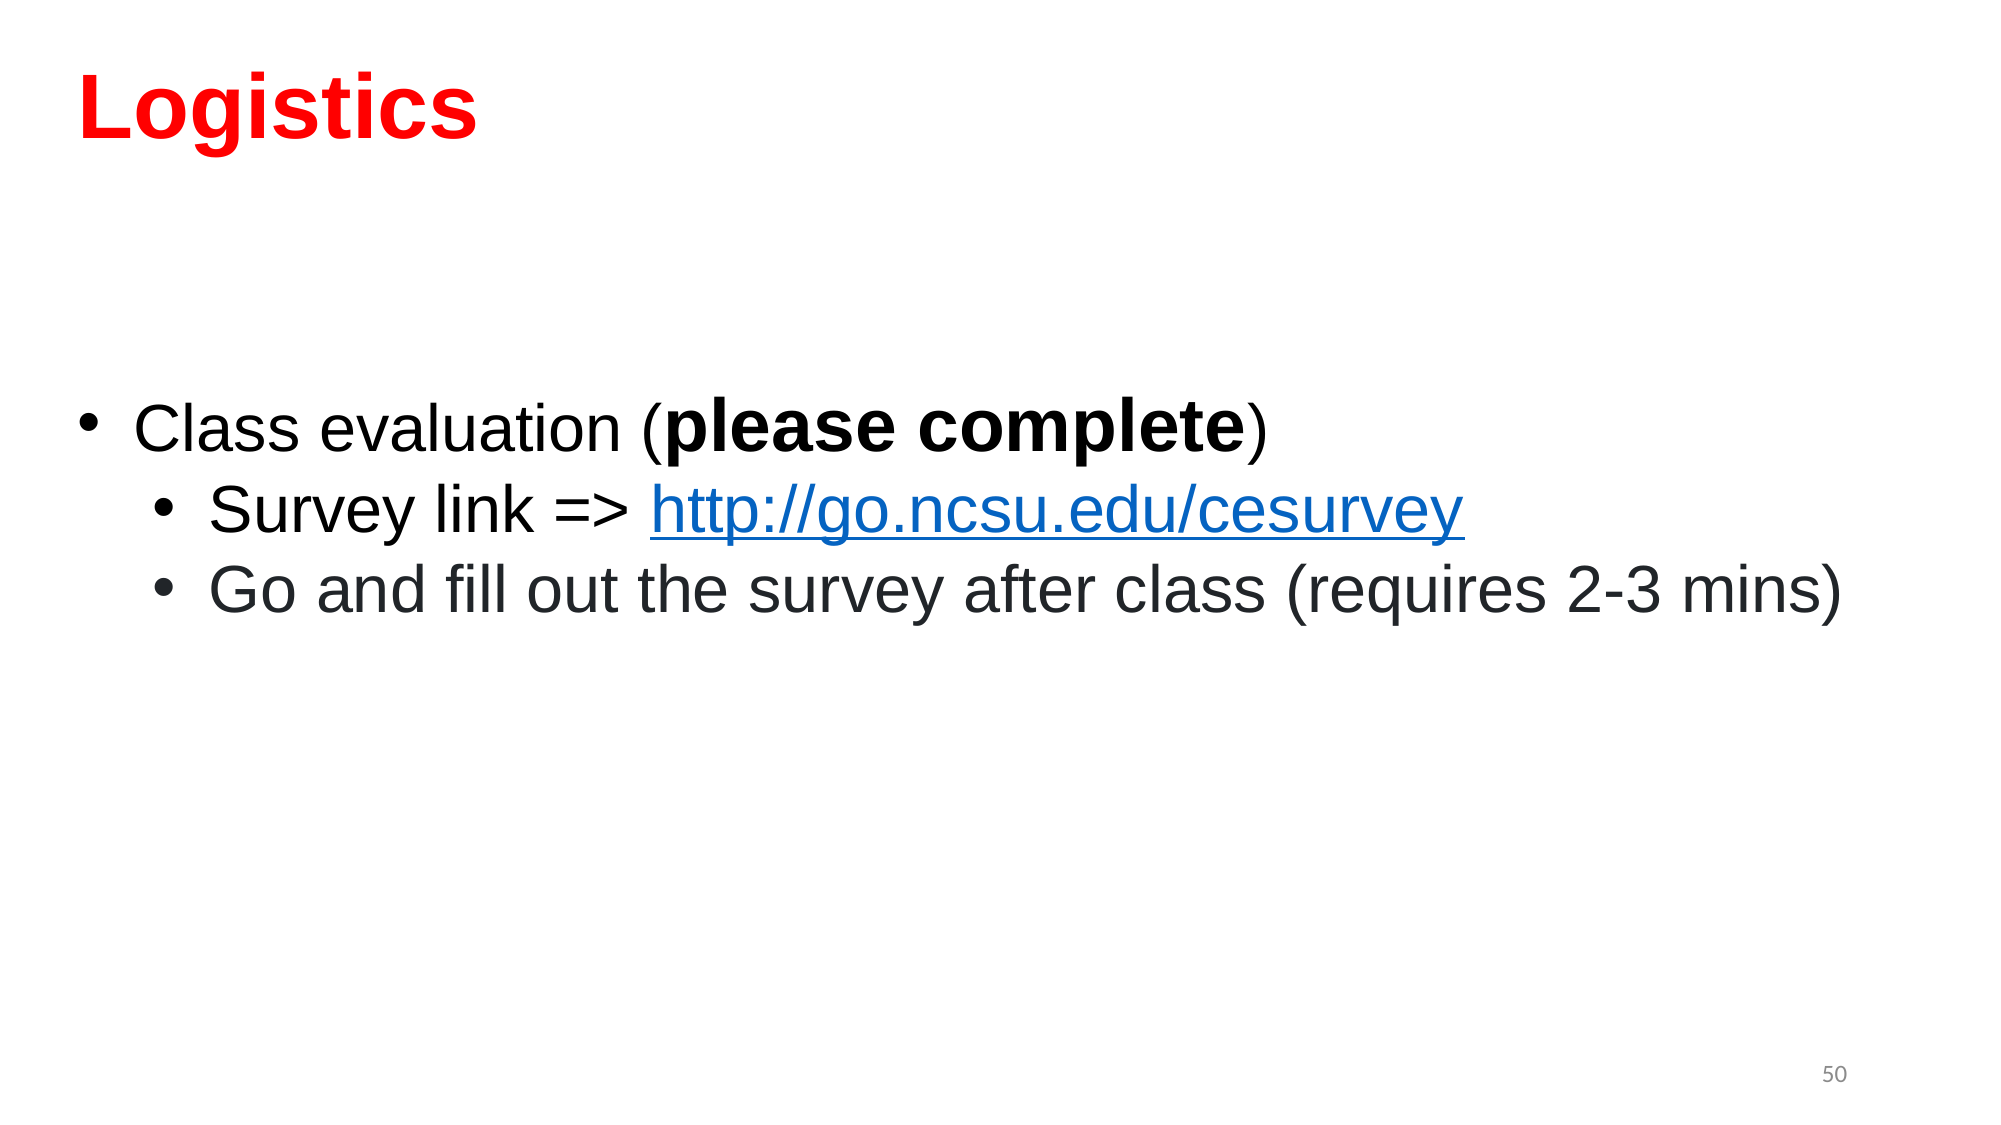

# Logistics

Class evaluation (please complete)
Survey link => http://go.ncsu.edu/cesurvey
Go and fill out the survey after class (requires 2-3 mins)
50